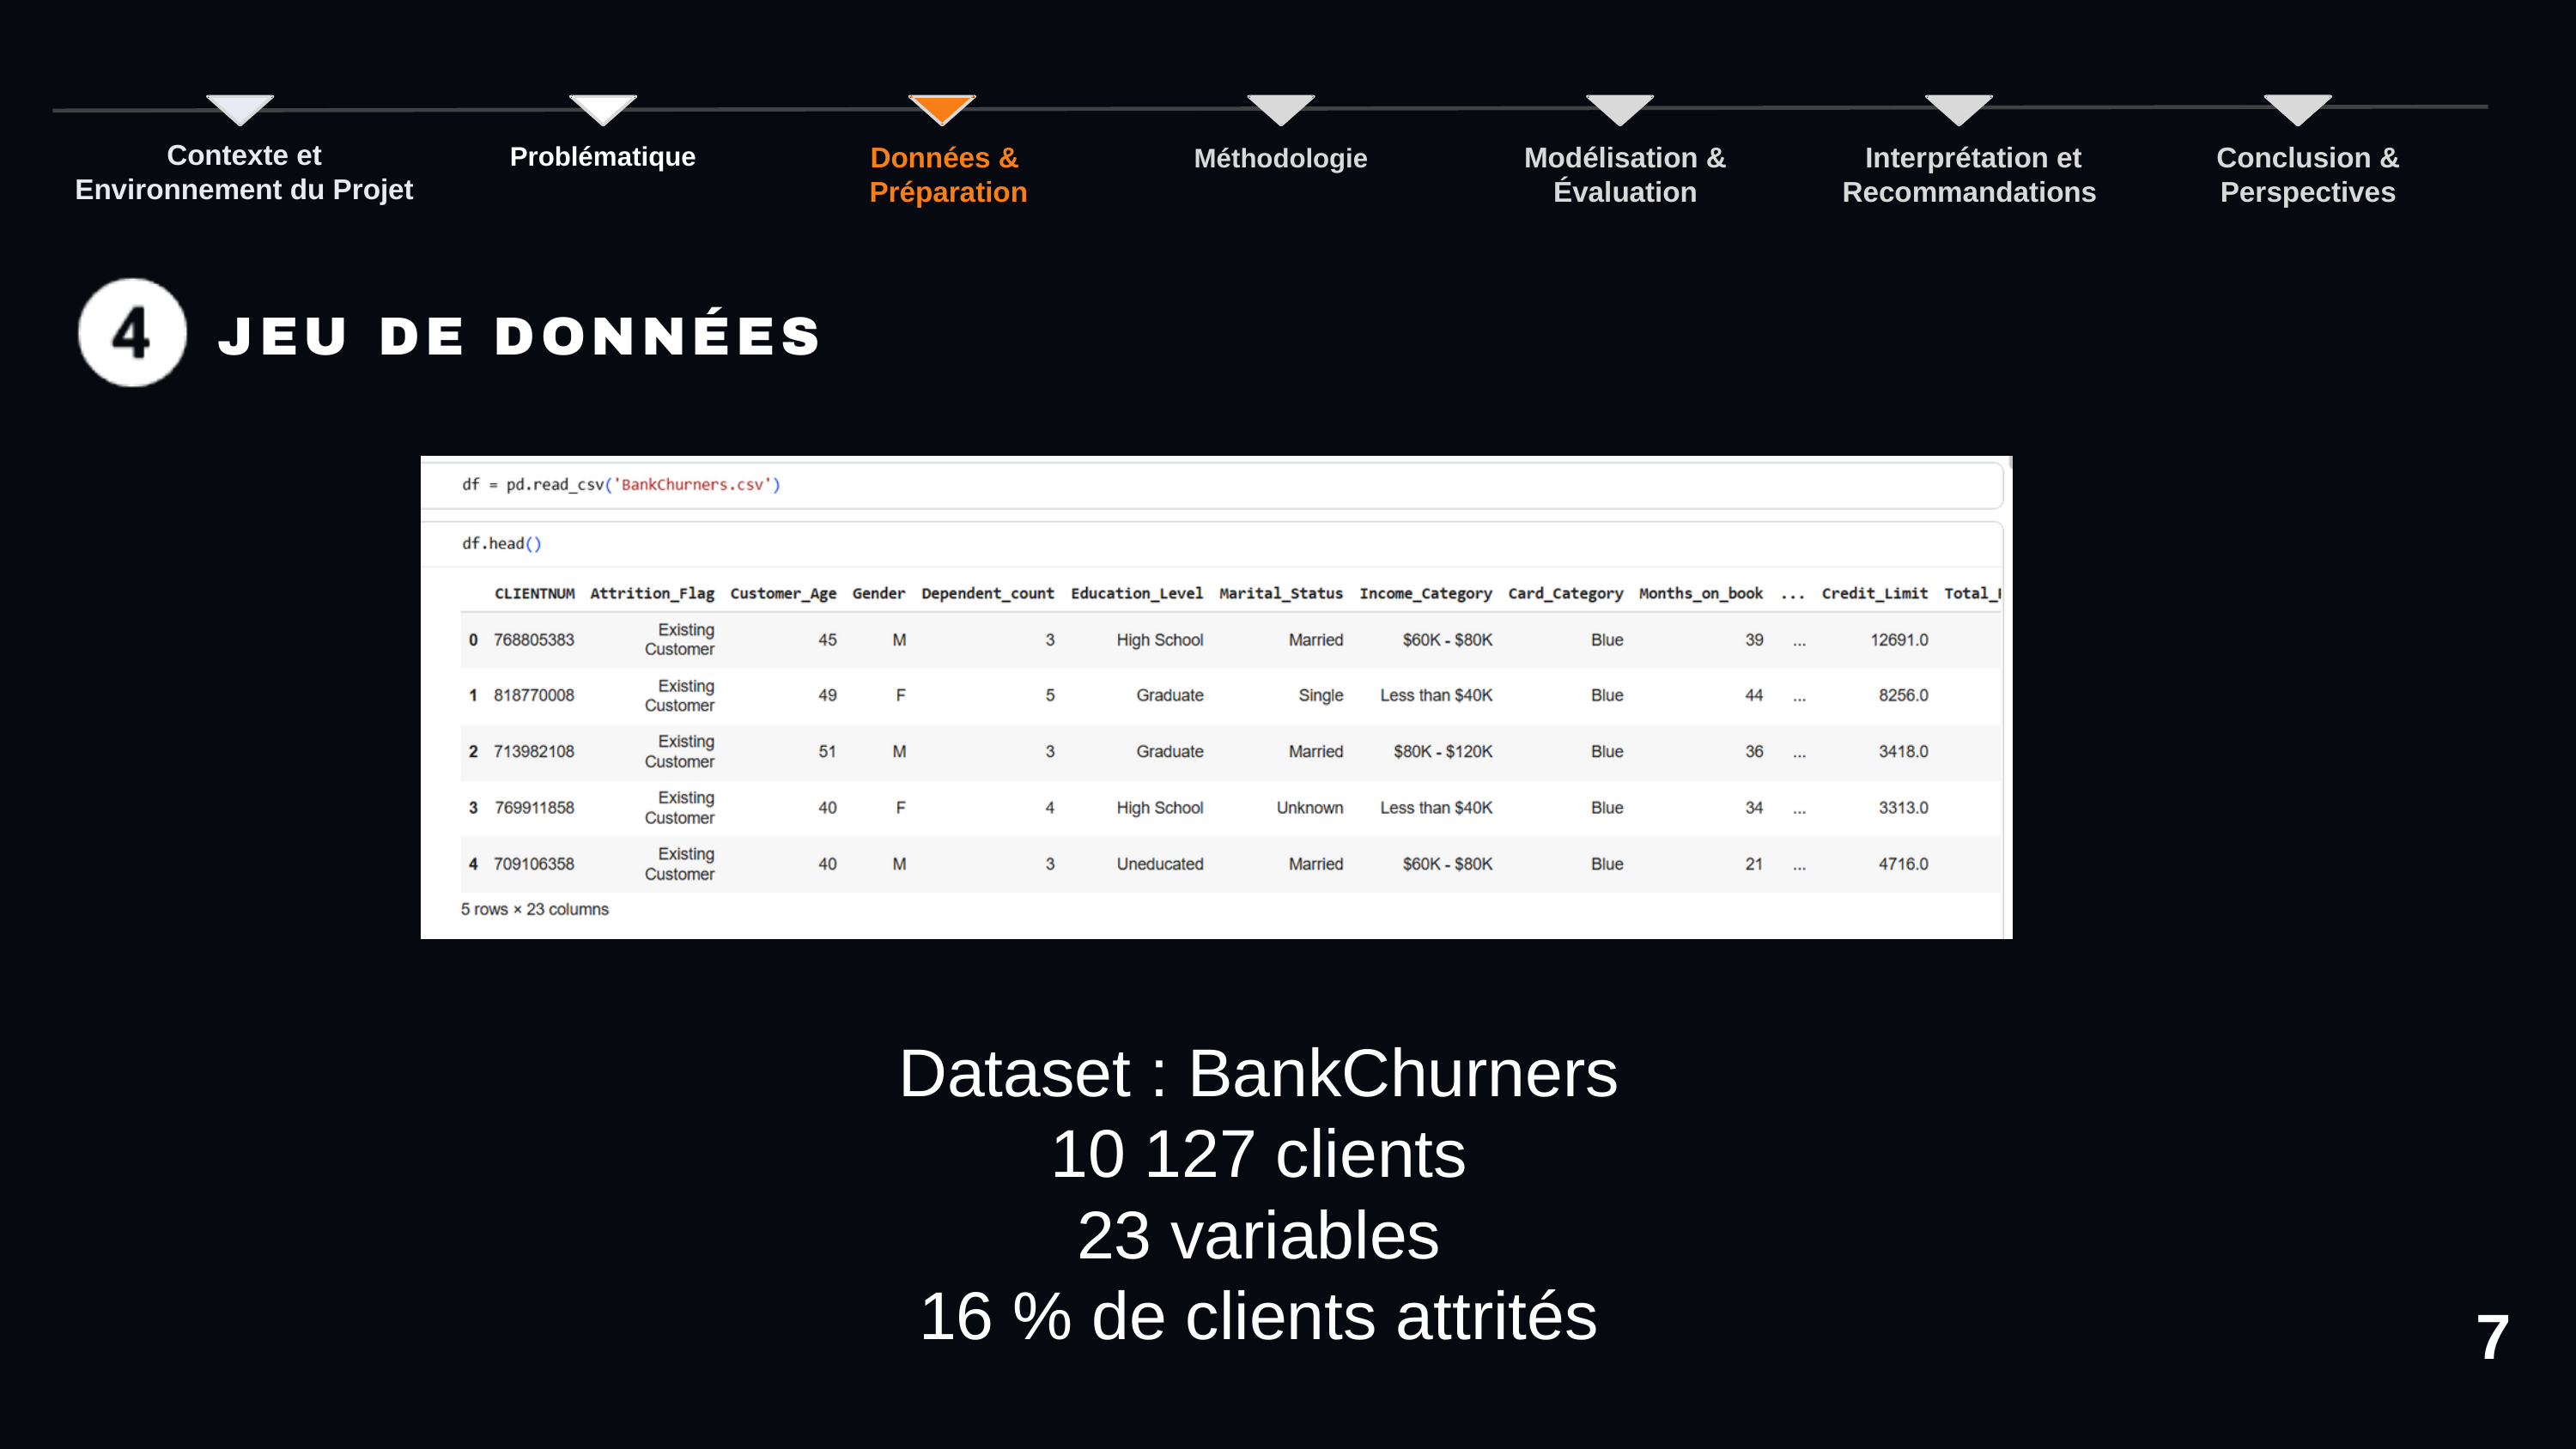

Contexte et Environnement du Projet
Problématique
Données &
 Préparation
Modélisation & Évaluation
 Interprétation et Recommandations
Conclusion & Perspectives
Méthodologie

JEU DE DONNÉES

Dataset : BankChurners
10 127 clients
23 variables
16 % de clients attrités
7